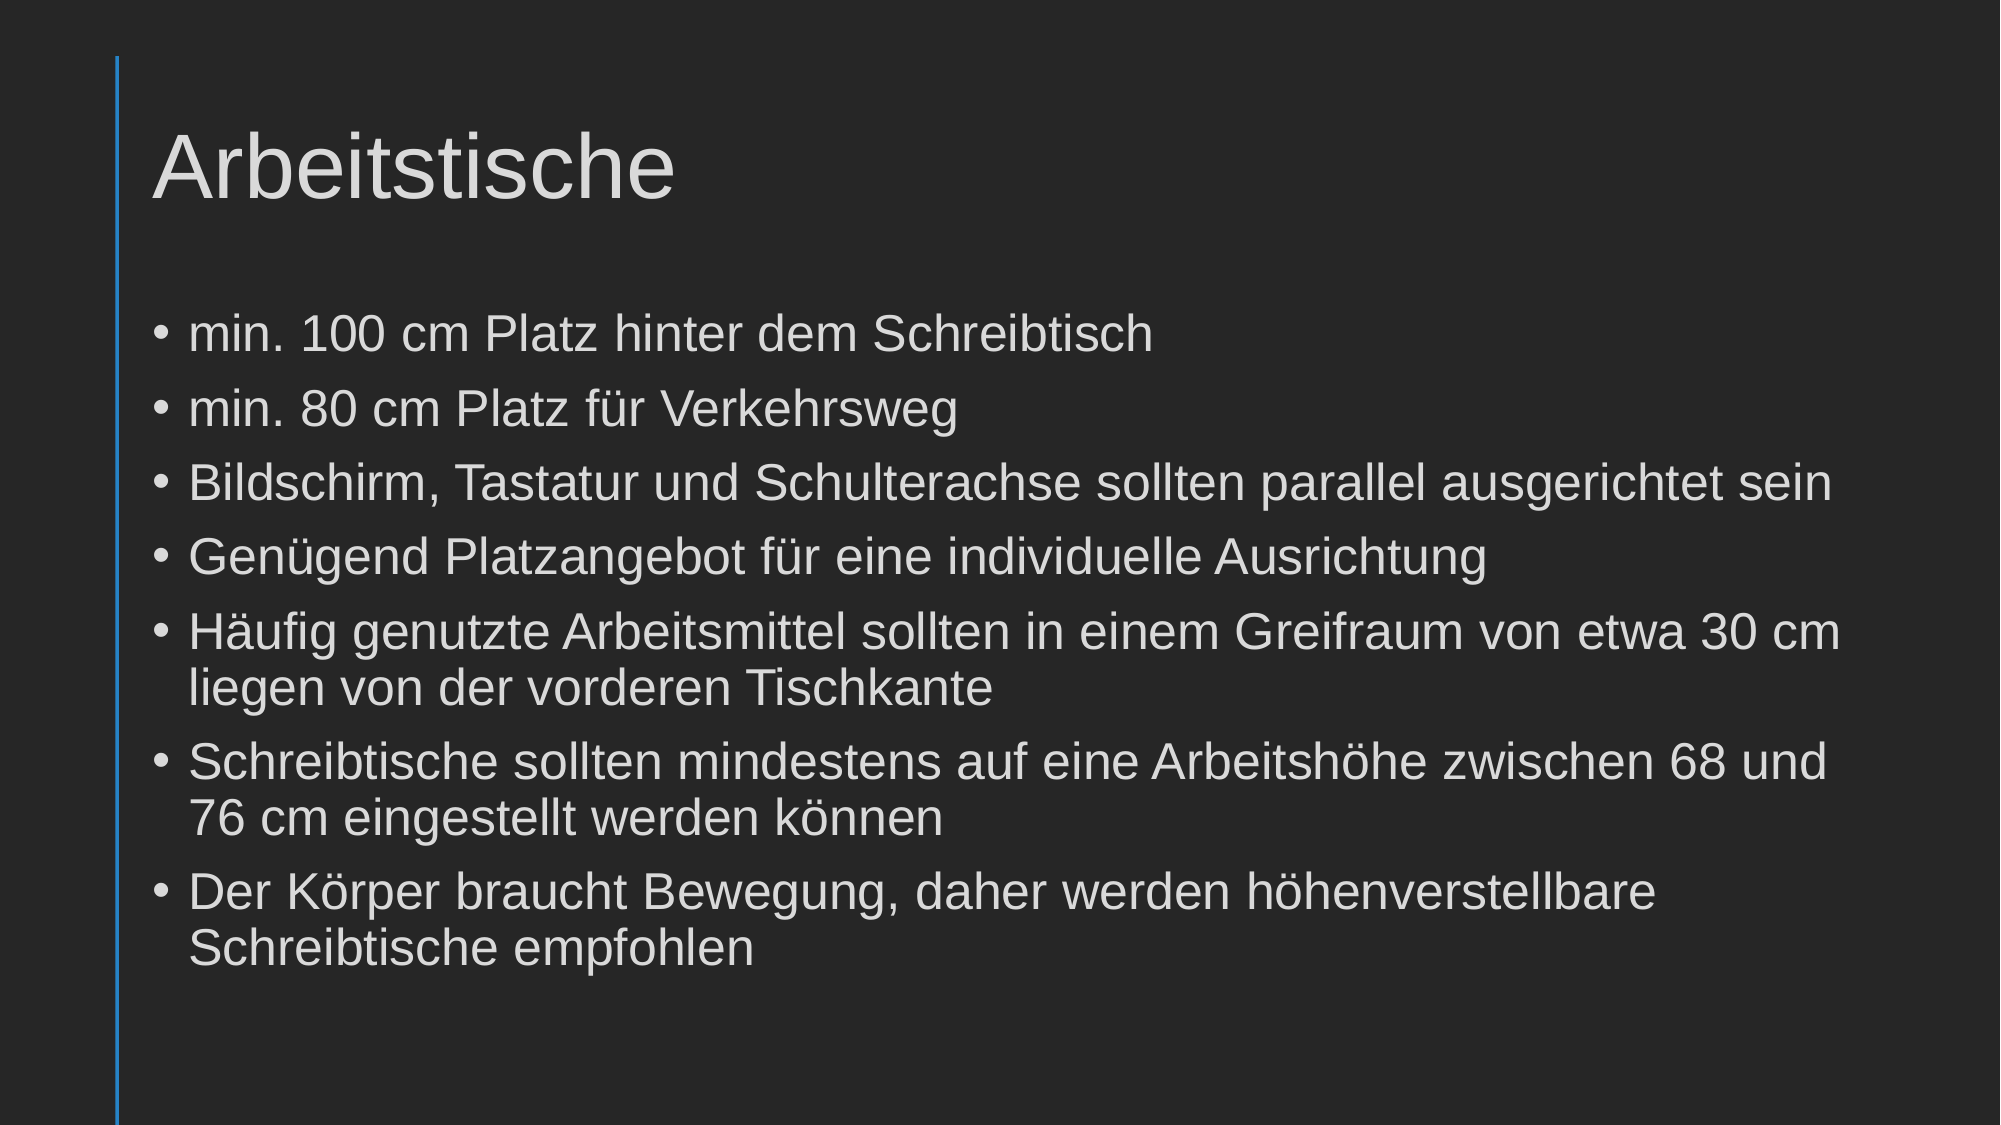

# Arbeitstische
min. 100 cm Platz hinter dem Schreibtisch
min. 80 cm Platz für Verkehrsweg
Bildschirm, Tastatur und Schulterachse sollten parallel ausgerichtet sein
Genügend Platzangebot für eine individuelle Ausrichtung
Häufig genutzte Arbeitsmittel sollten in einem Greifraum von etwa 30 cm liegen von der vorderen Tischkante
Schreibtische sollten mindestens auf eine Arbeitshöhe zwischen 68 und 76 cm eingestellt werden können
Der Körper braucht Bewegung, daher werden höhenverstellbare Schreibtische empfohlen